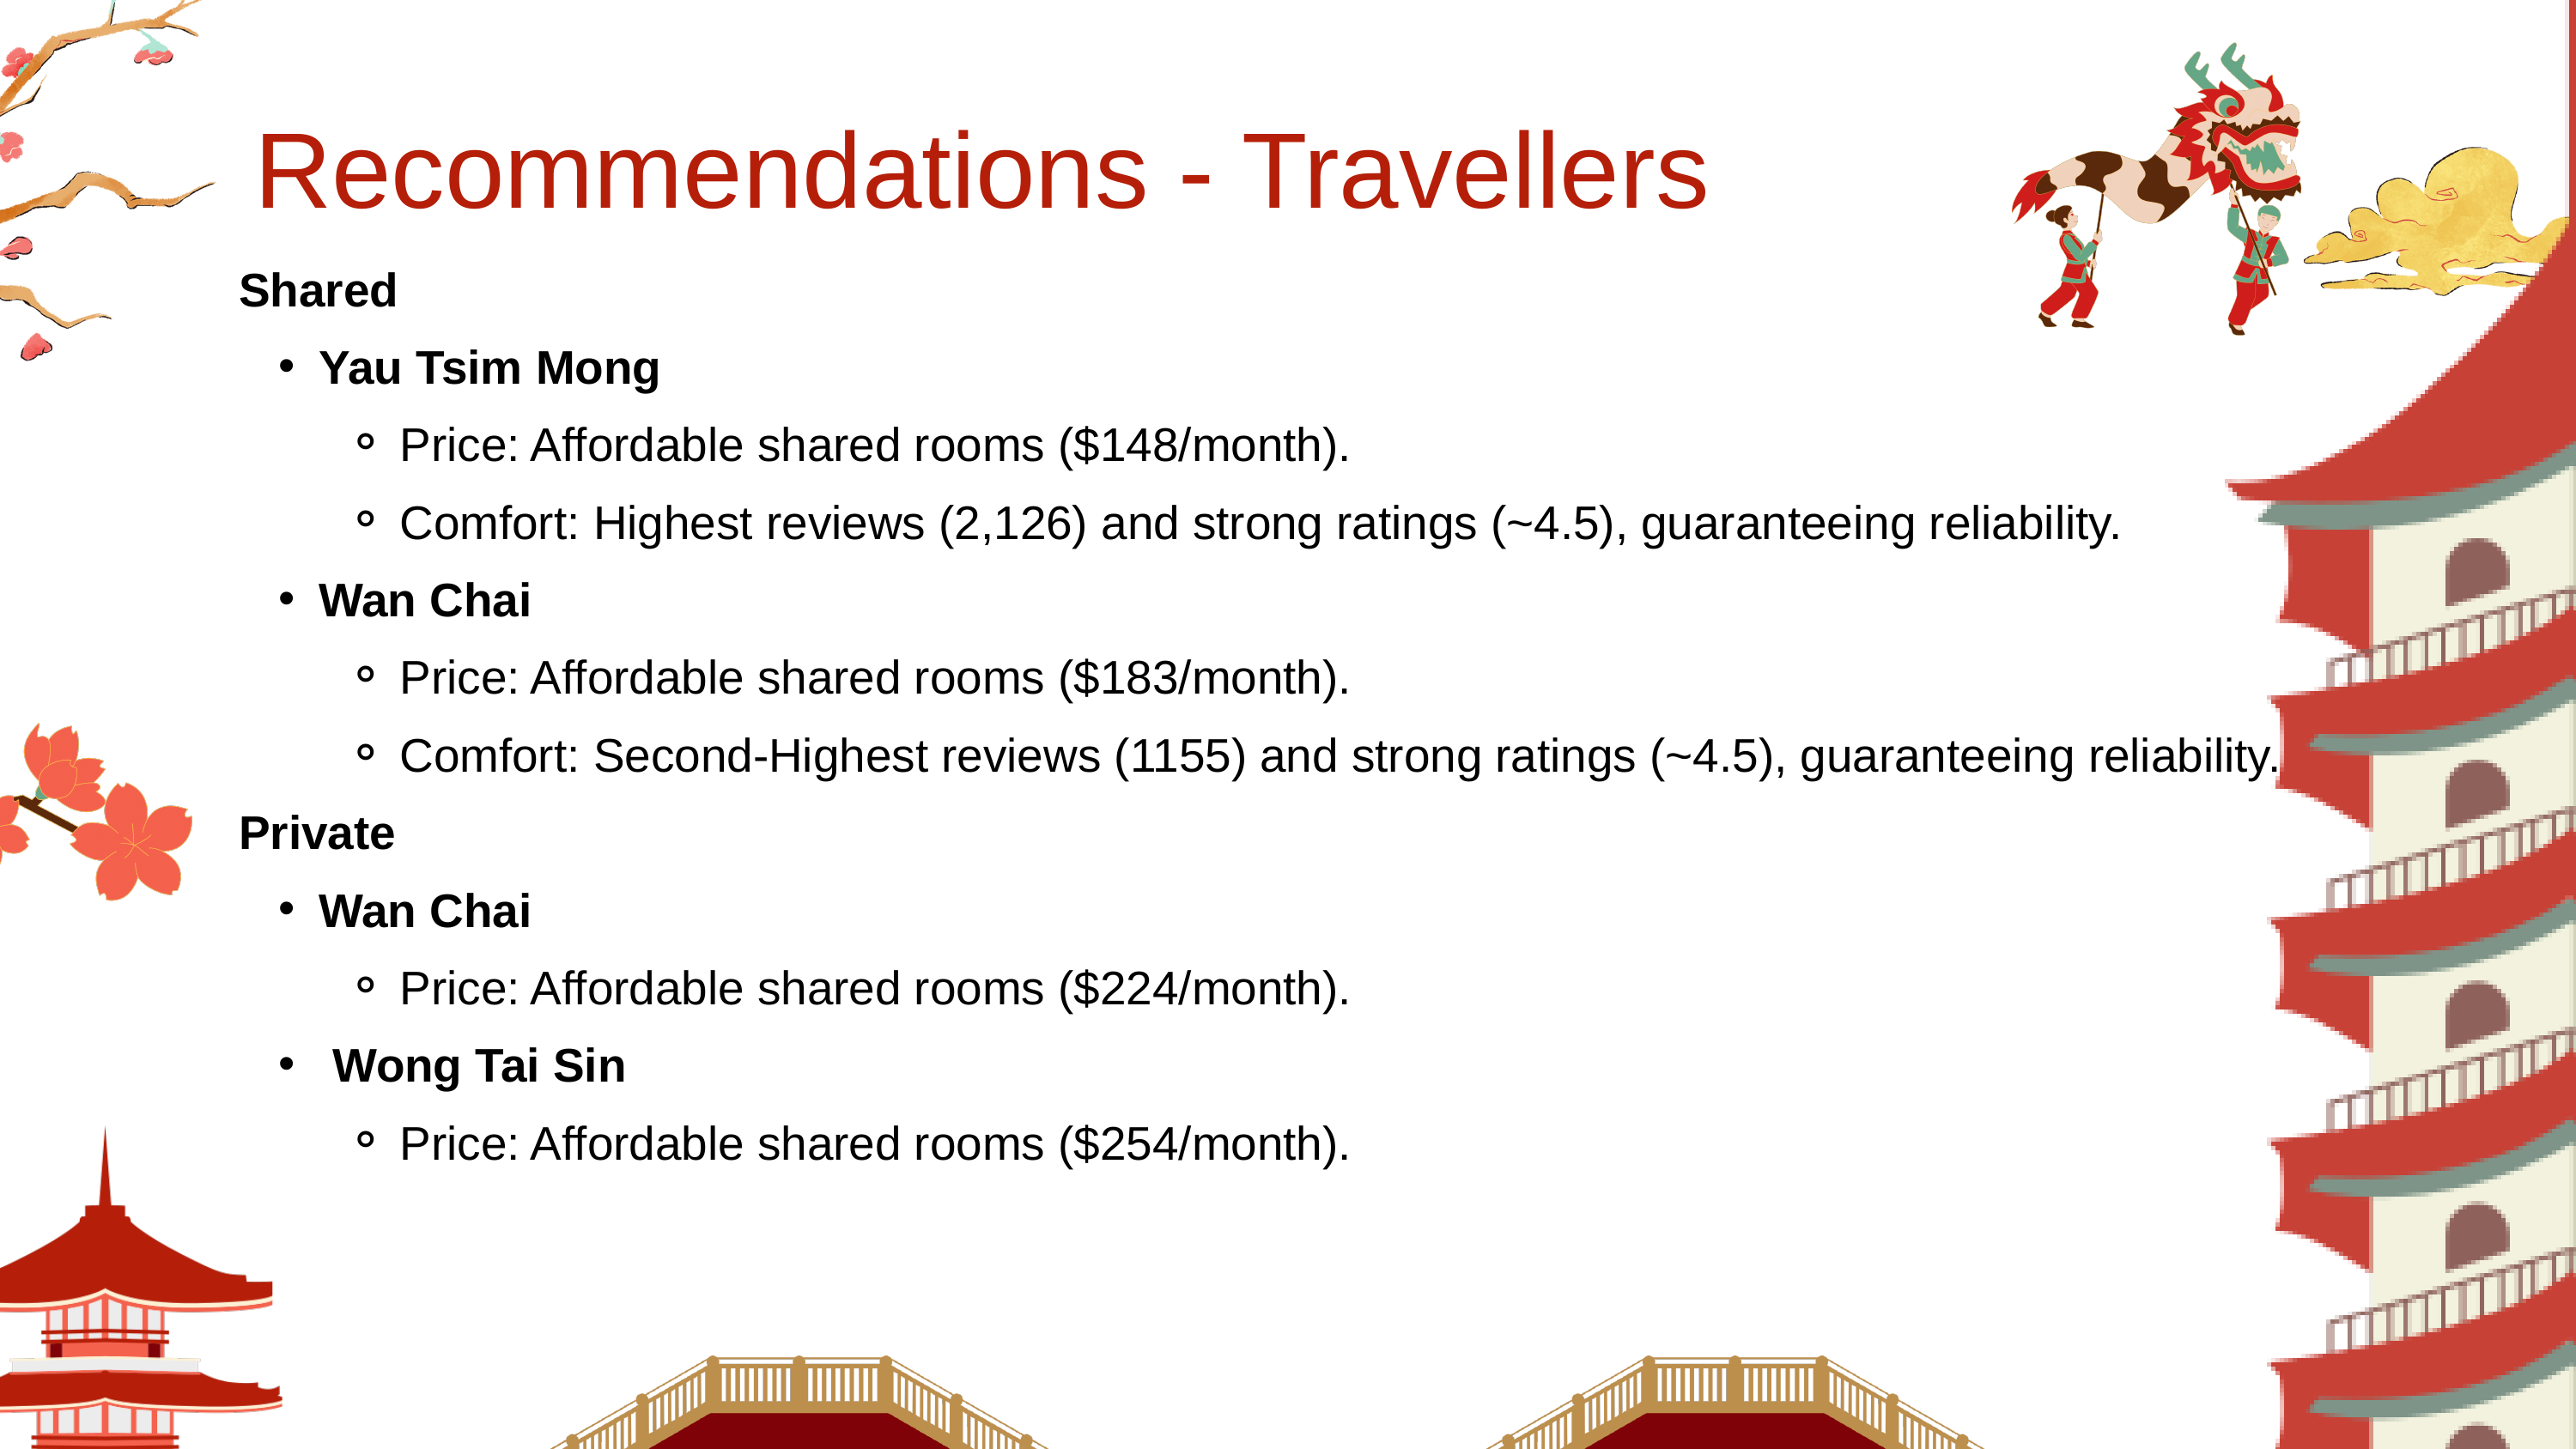

Recommendations - Travellers

Shared
Yau Tsim Mong
Price: Affordable shared rooms ($148/month).
Comfort: Highest reviews (2,126) and strong ratings (~4.5), guaranteeing reliability.
Wan Chai
Price: Affordable shared rooms ($183/month).
Comfort: Second-Highest reviews (1155) and strong ratings (~4.5), guaranteeing reliability.
Private
Wan Chai
Price: Affordable shared rooms ($224/month).
 Wong Tai Sin
Price: Affordable shared rooms ($254/month).